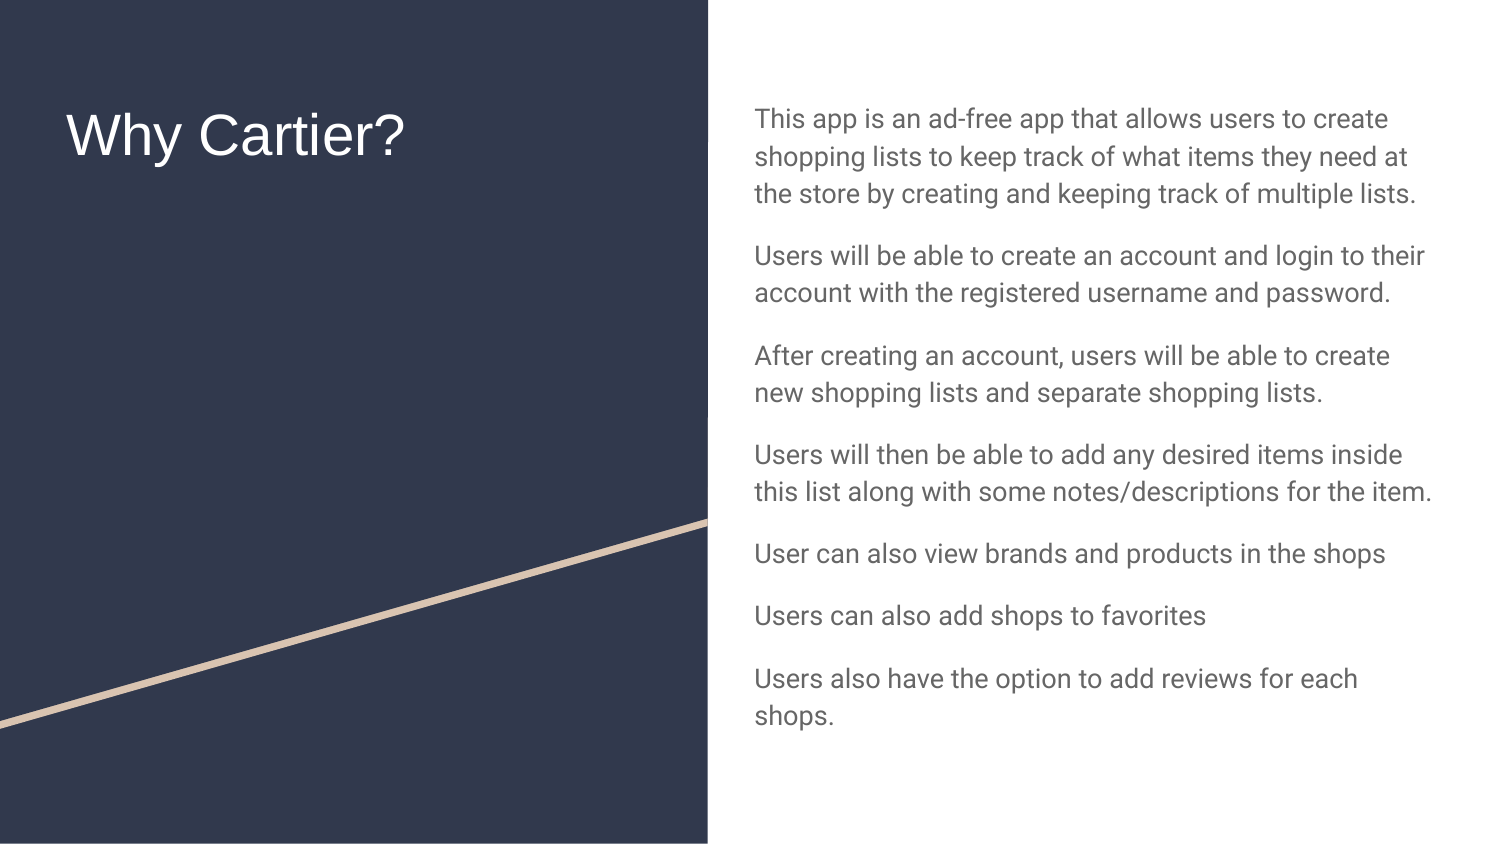

# Why Cartier?
This app is an ad-free app that allows users to create shopping lists to keep track of what items they need at the store by creating and keeping track of multiple lists.
Users will be able to create an account and login to their account with the registered username and password.
After creating an account, users will be able to create new shopping lists and separate shopping lists.
Users will then be able to add any desired items inside this list along with some notes/descriptions for the item.
User can also view brands and products in the shops
Users can also add shops to favorites
Users also have the option to add reviews for each shops.